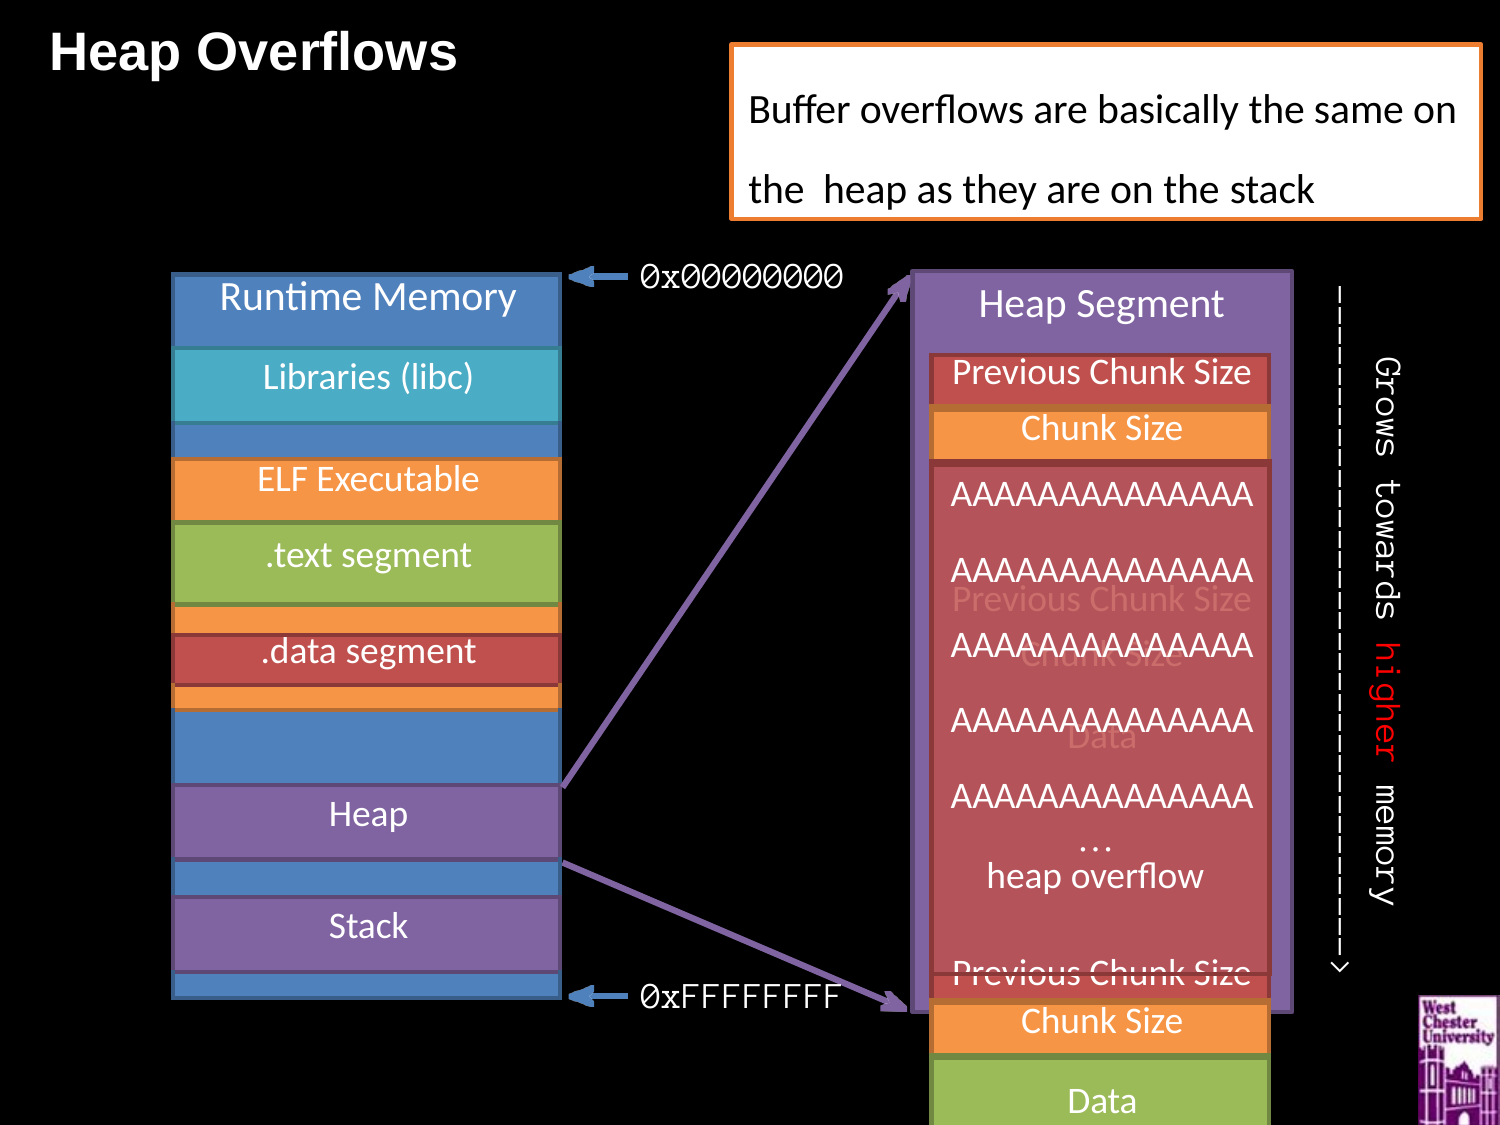

# Heap Overflows
Buffer overflows are basically the same on the  heap as they are on the stack

0x00000000

Heap Segment
| Runtime Memory |
| --- |
| Libraries (libc) |
|  |
| ELF Executable |
| .text segment |
|  |
| .data segment |
|  |
|  |
| Heap |
|  |
| Stack |
|  |

Grows towards higher memory
--------------------------------->

| Previous Chunk Size |
| --- |
| Chunk Size |
| AAAAAAAAAAAAAA AAAAAAAAAAAAAA AAAAAAAAAAAAAA AAAAAAAAAAAAAA AAAAAAAAAAAAAA … heap overflow |
| Previous Chunk Size |
| Chunk Size |
| Data |
Previous Chunk Size
Chunk Size

Data

0xFFFFFFFF